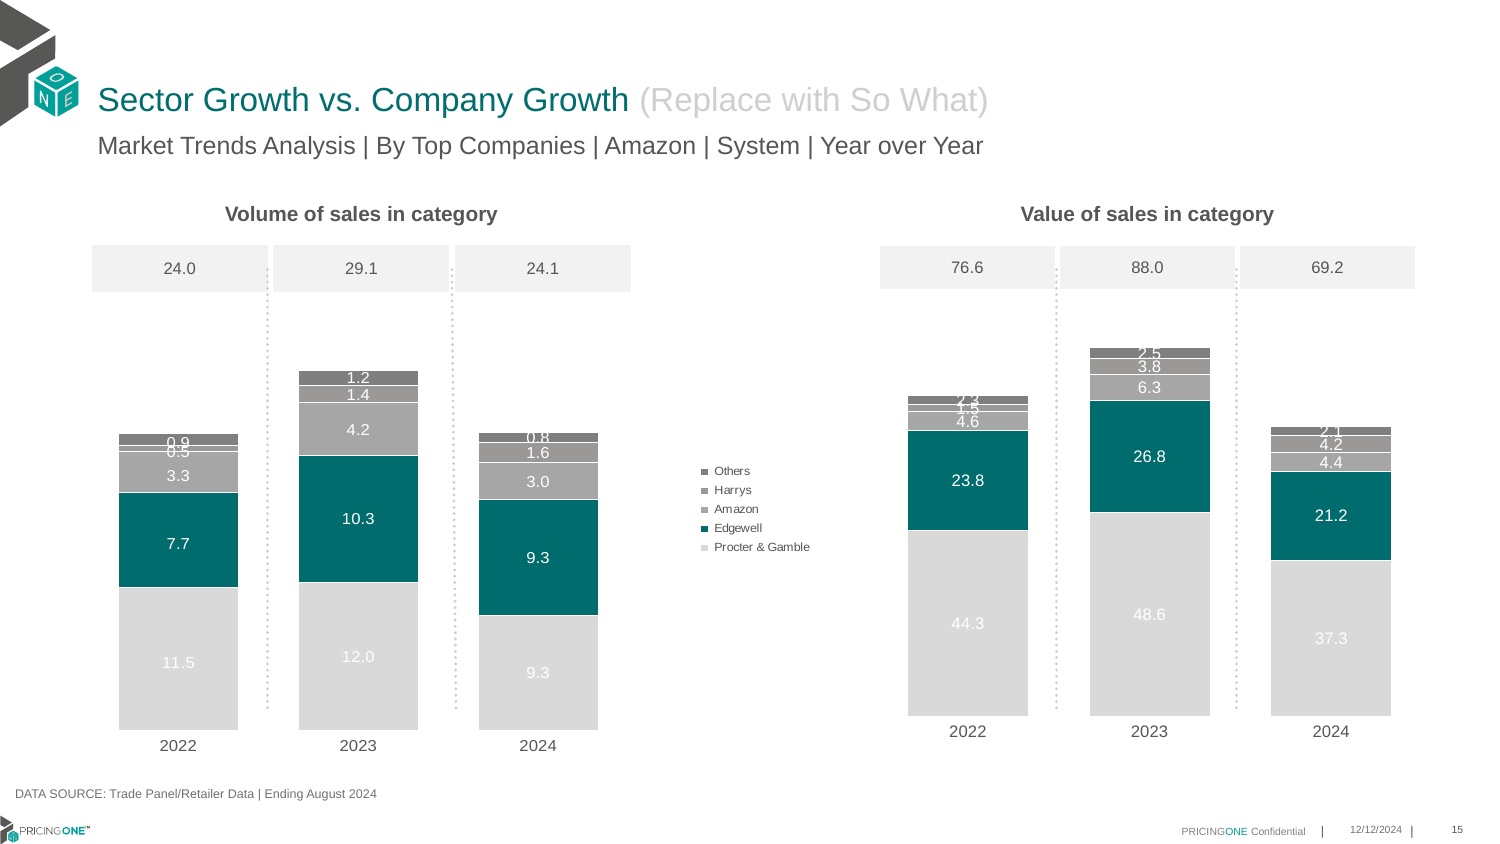

# Sector Growth vs. Company Growth (Replace with So What)
Market Trends Analysis | By Top Companies | Amazon | System | Year over Year
| Value of sales in category |  |  |
| --- | --- | --- |
| 76.6 | 88.0 | 69.2 |
| Volume of sales in category |  |  |
| --- | --- | --- |
| 24.0 | 29.1 | 24.1 |

### Chart

| Category | Procter & Gamble | Edgewell | Amazon | Harrys | Others |
|---|---|---|---|---|---|
| 2022 | 44.314453 | 23.82949 | 4.640022 | 1.523105 | 2.251572 |
| 2023 | 48.569979 | 26.753901 | 6.308301 | 3.840207 | 2.547447 |
| 2024 | 37.255373 | 21.24595 | 4.43677 | 4.155933 | 2.093666 |

### Chart

| Category | Procter & Gamble | Edgewell | Amazon | Harrys | Others |
|---|---|---|---|---|---|
| 2022 | 11.527083 | 7.672642 | 3.335685 | 0.492276 | 0.945931 |
| 2023 | 11.978116 | 10.263873 | 4.221758 | 1.399051 | 1.21592 |
| 2024 | 9.334099 | 9.291205 | 3.041838 | 1.581818 | 0.823732 |
DATA SOURCE: Trade Panel/Retailer Data | Ending August 2024

12/12/2024
15